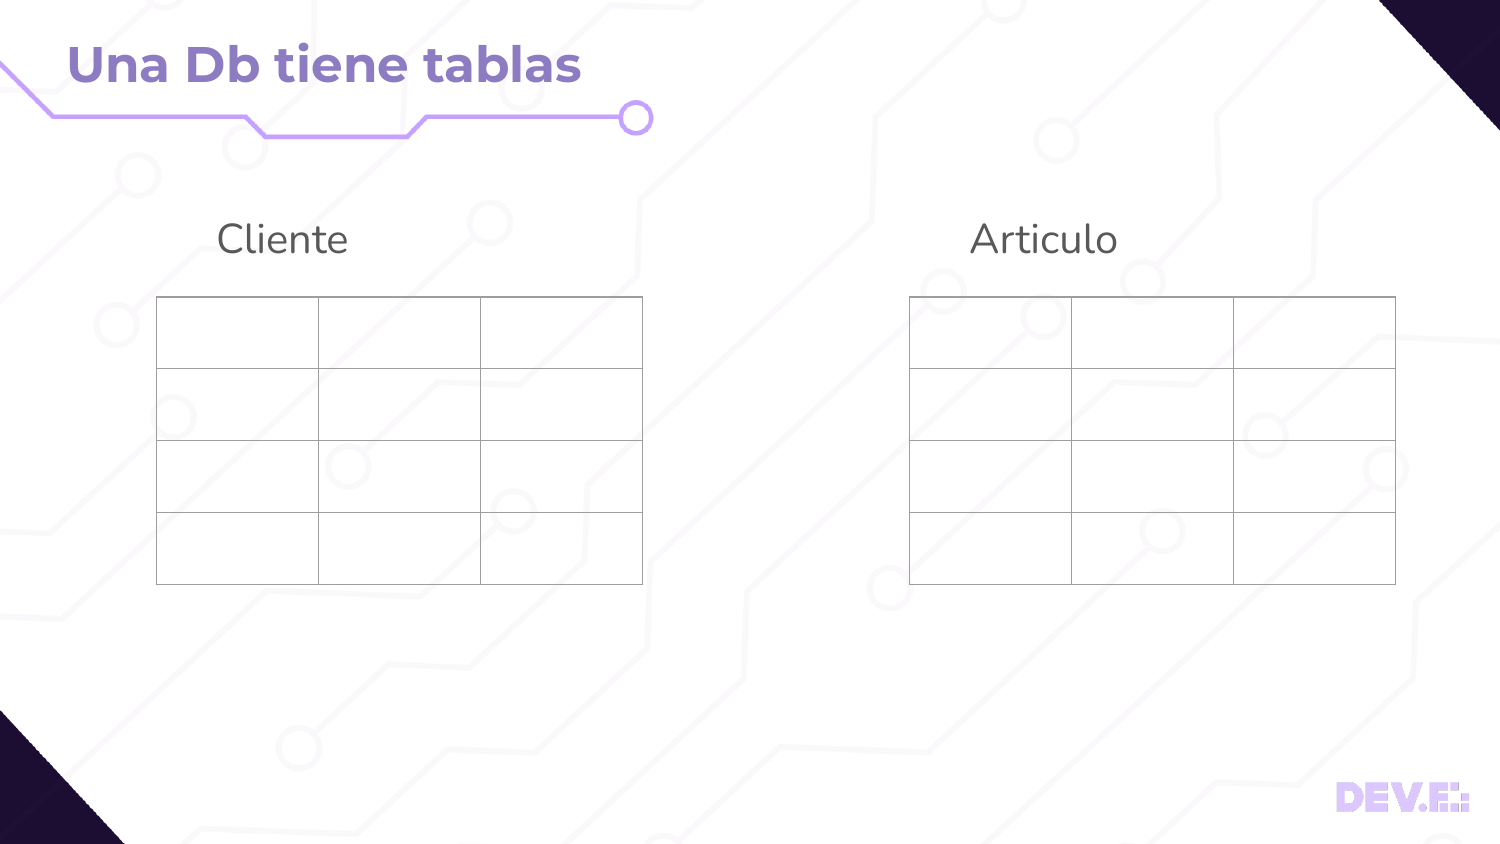

# Una Db tiene tablas
Cliente

Articulo

|  |  |  |
| --- | --- | --- |
|  |  |  |
|  |  |  |
|  |  |  |
|  |  |  |
| --- | --- | --- |
|  |  |  |
|  |  |  |
|  |  |  |